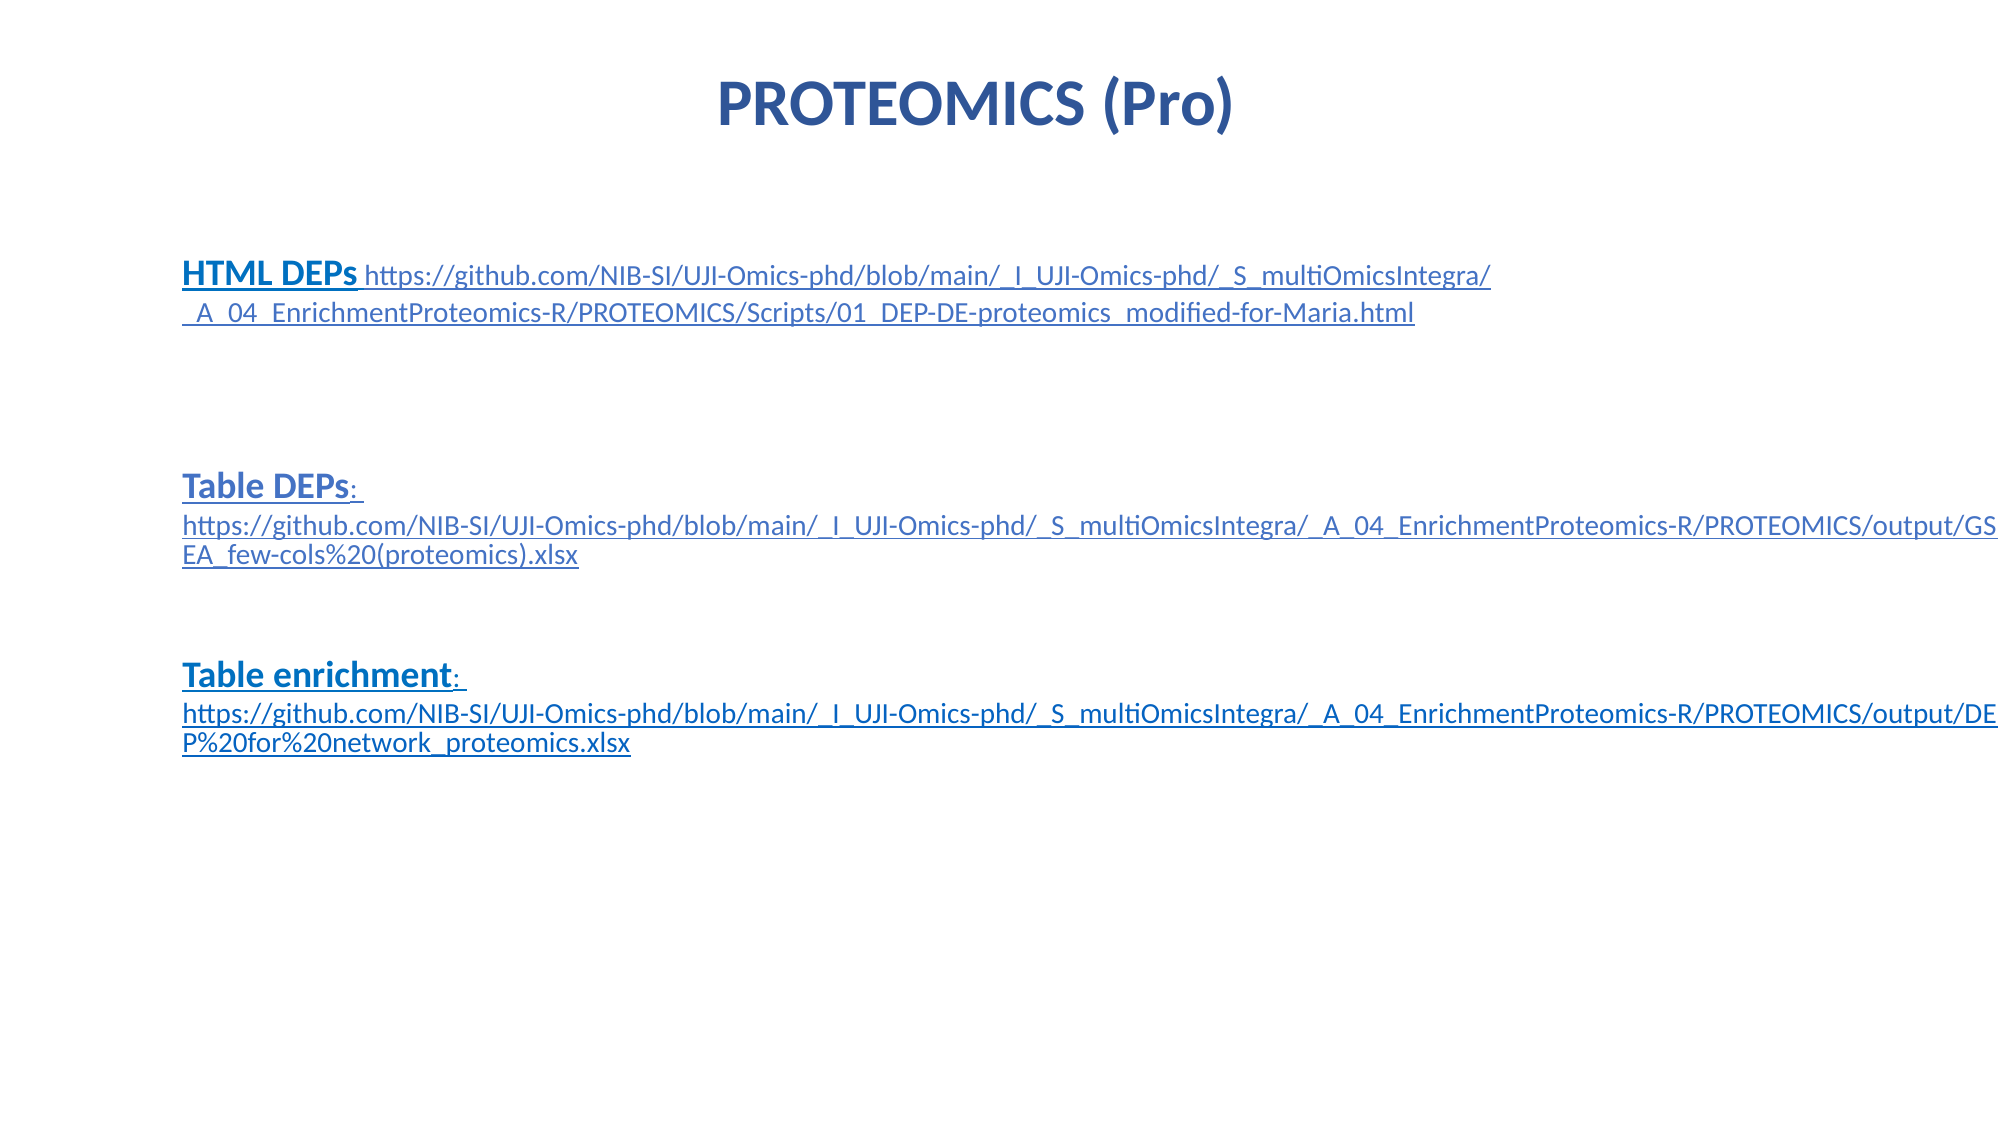

PROTEOMICS (Pro)
HTML DEPs https://github.com/NIB-SI/UJI-Omics-phd/blob/main/_I_UJI-Omics-phd/_S_multiOmicsIntegra/_A_04_EnrichmentProteomics-R/PROTEOMICS/Scripts/01_DEP-DE-proteomics_modified-for-Maria.html
Table DEPs: https://github.com/NIB-SI/UJI-Omics-phd/blob/main/_I_UJI-Omics-phd/_S_multiOmicsIntegra/_A_04_EnrichmentProteomics-R/PROTEOMICS/output/GSEA_few-cols%20(proteomics).xlsx
Table enrichment: https://github.com/NIB-SI/UJI-Omics-phd/blob/main/_I_UJI-Omics-phd/_S_multiOmicsIntegra/_A_04_EnrichmentProteomics-R/PROTEOMICS/output/DEP%20for%20network_proteomics.xlsx